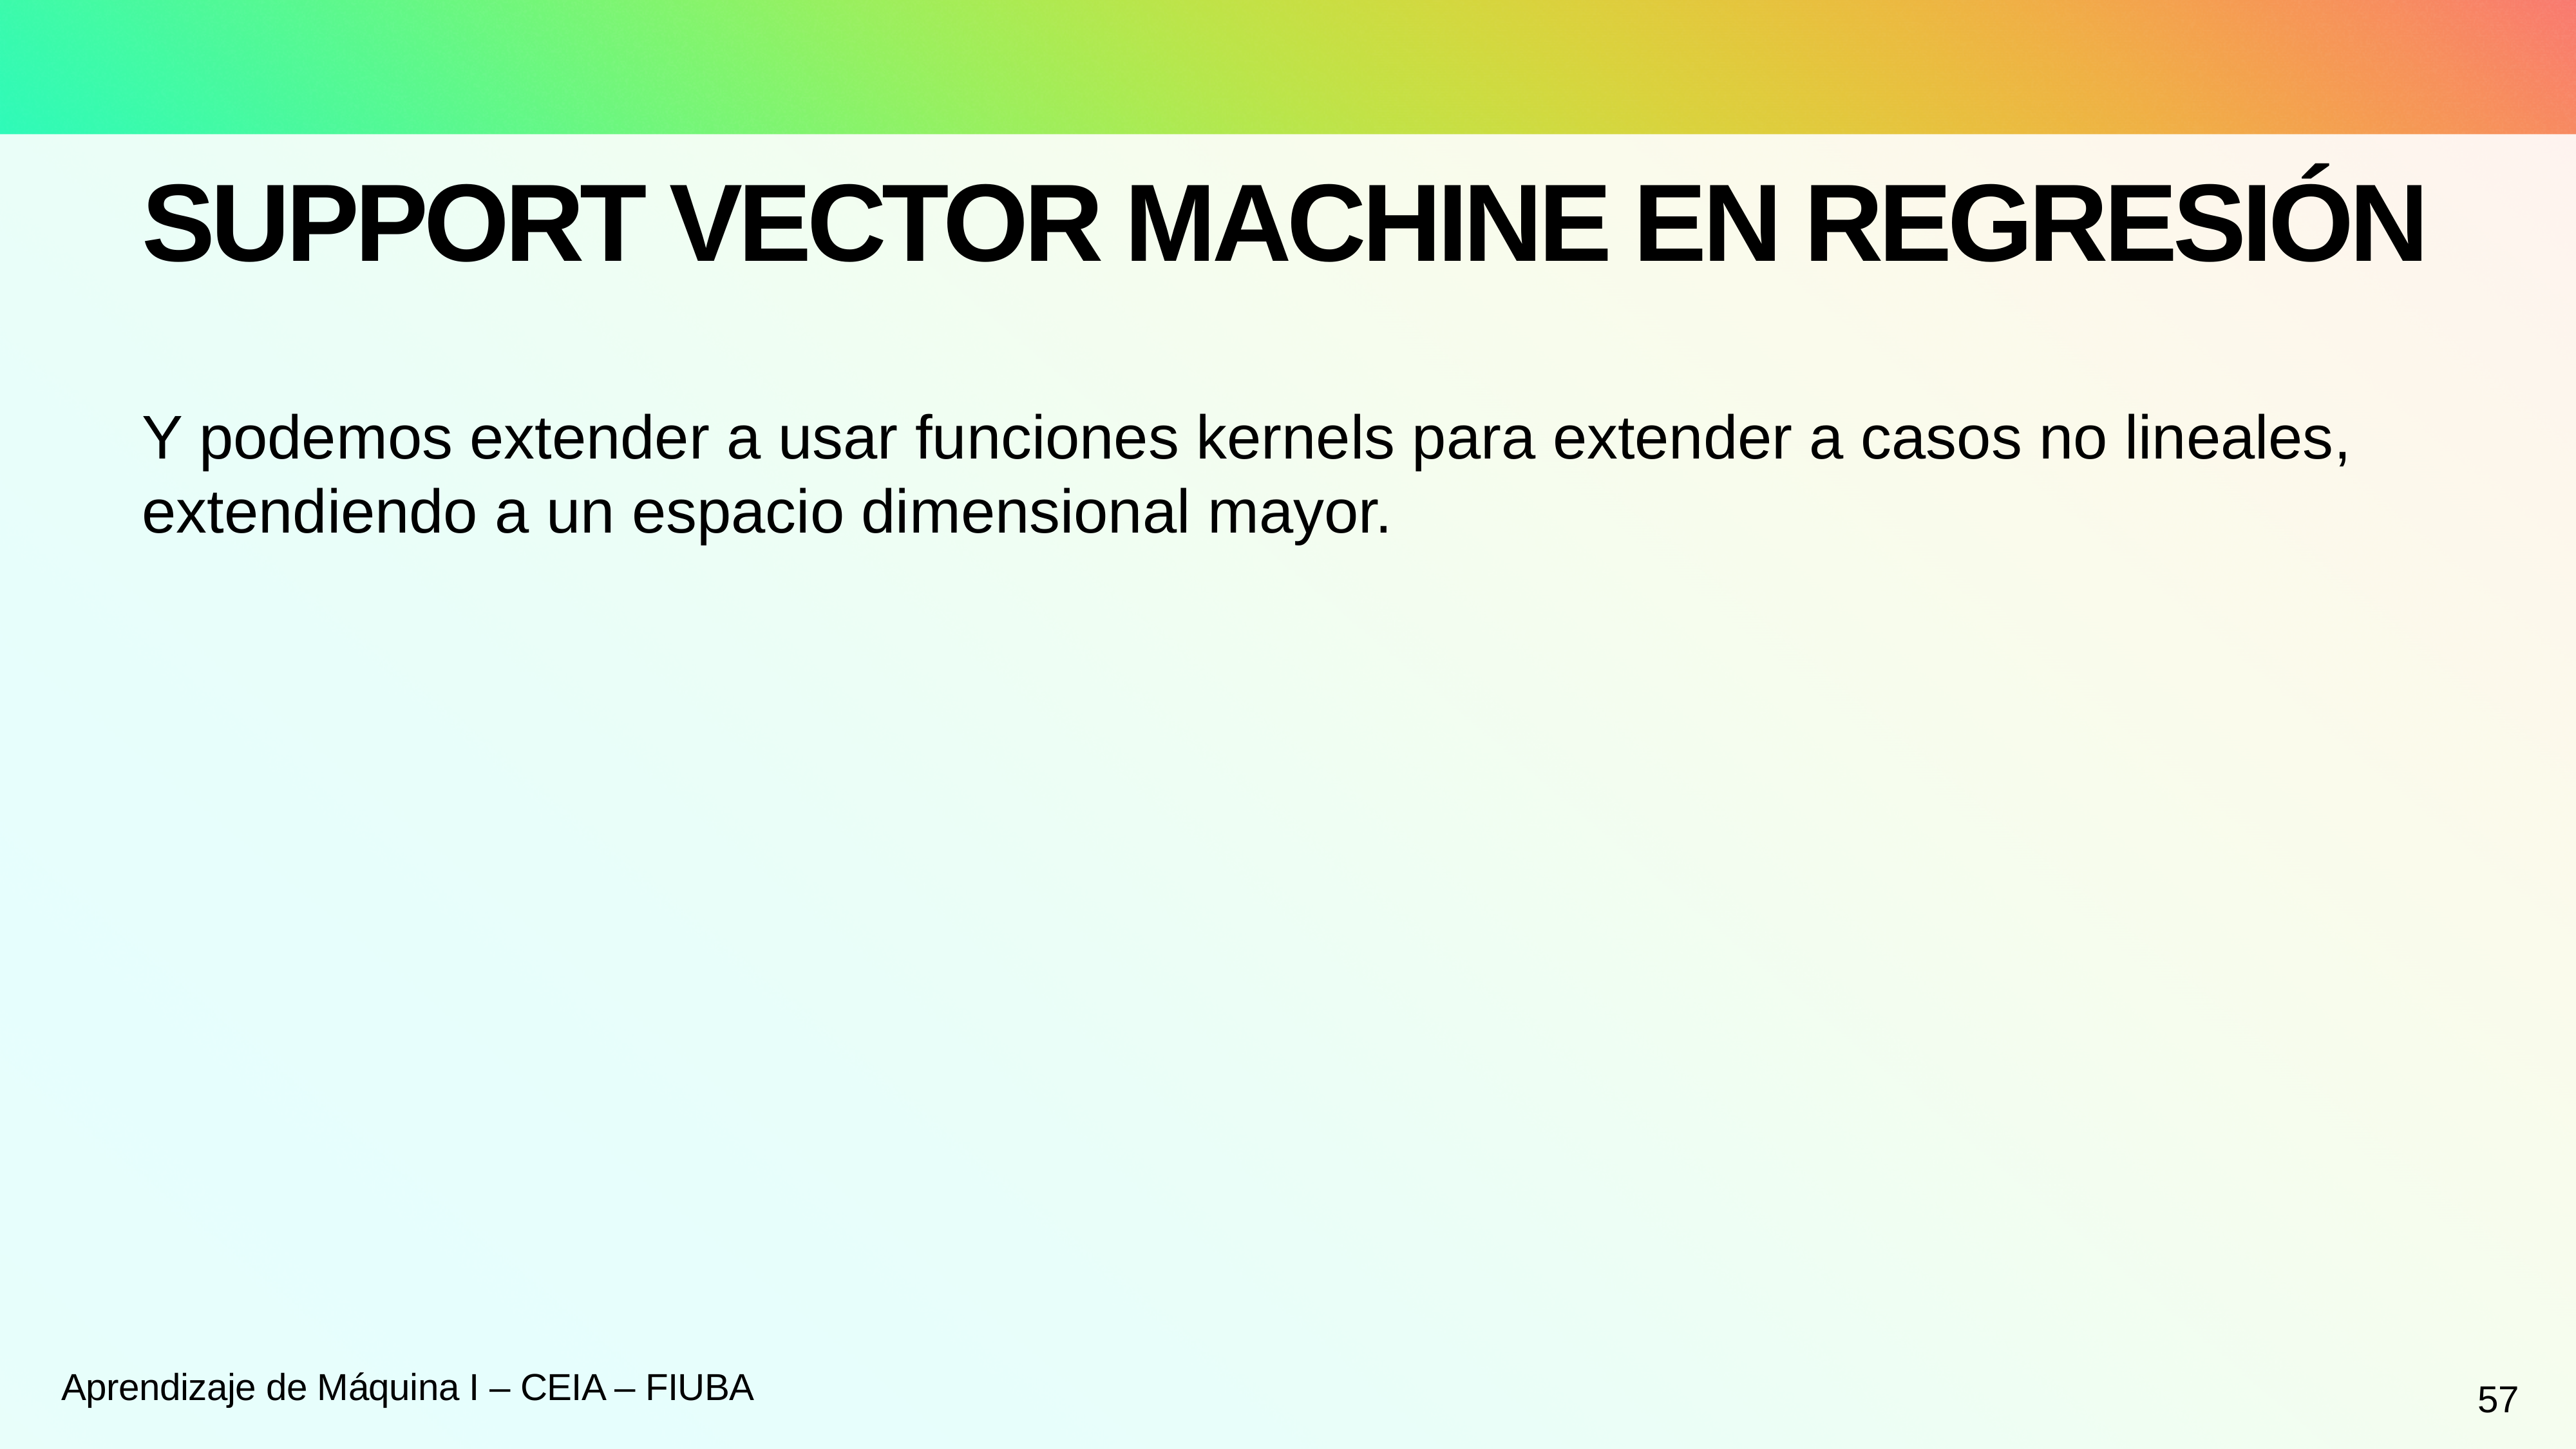

# Support Vector Machine en regresión
Y podemos extender a usar funciones kernels para extender a casos no lineales, extendiendo a un espacio dimensional mayor.
Aprendizaje de Máquina I – CEIA – FIUBA
57